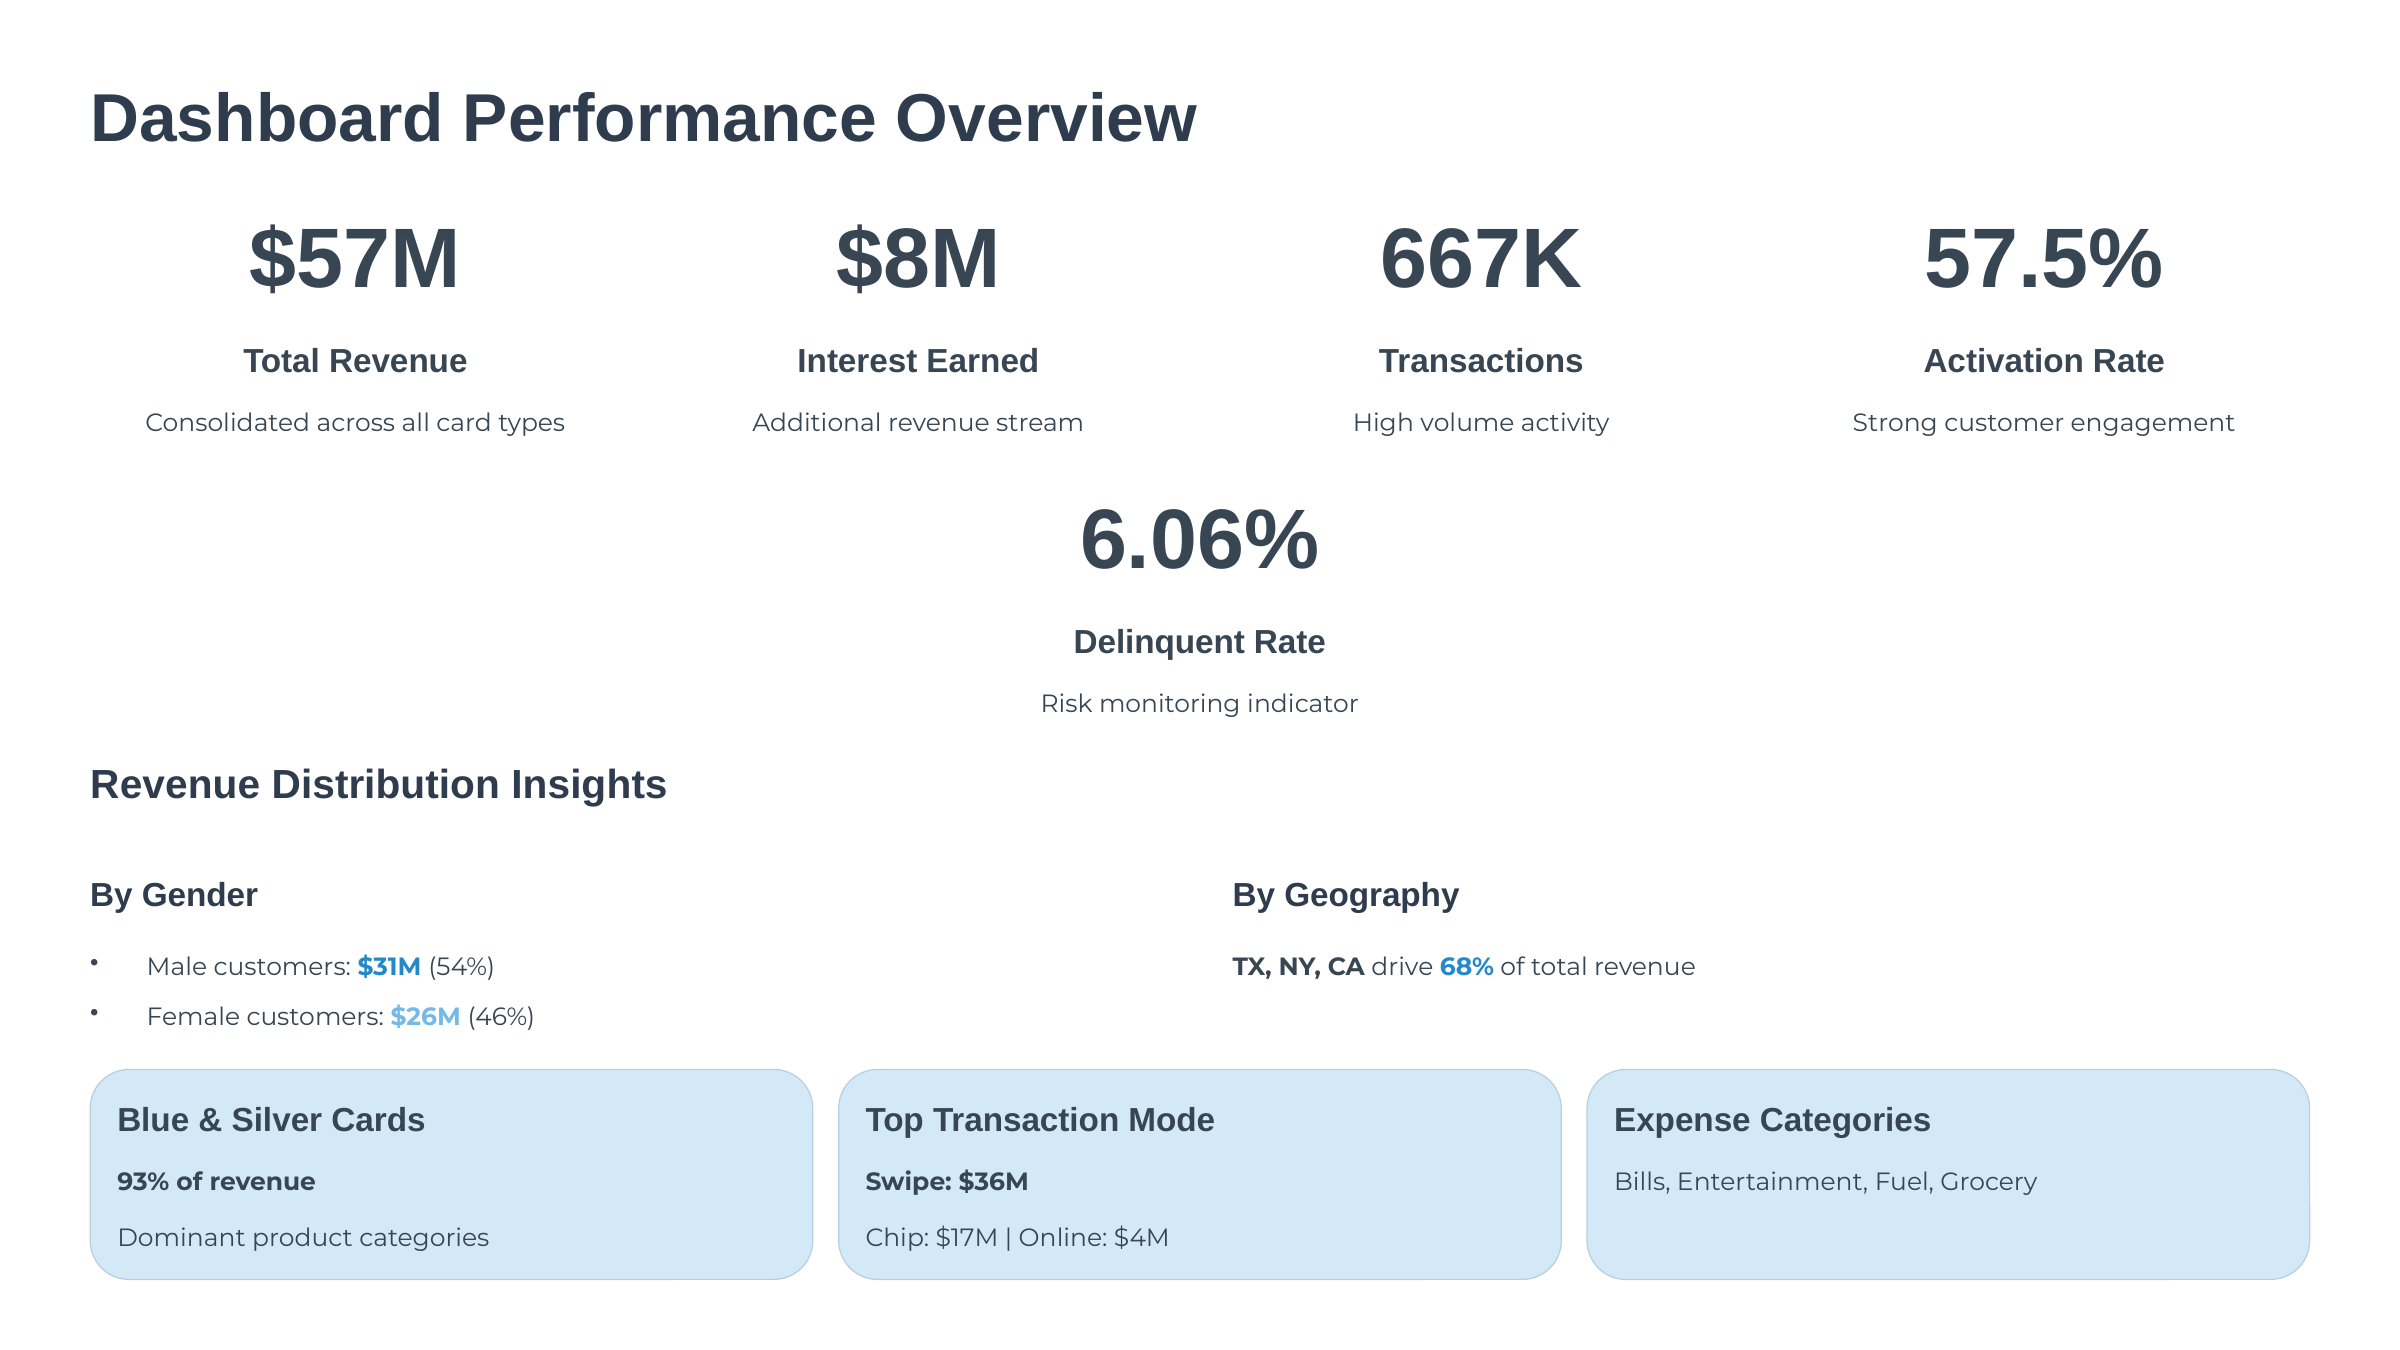

Dashboard Performance Overview
$57M
$8M
667K
57.5%
Total Revenue
Interest Earned
Transactions
Activation Rate
Consolidated across all card types
Additional revenue stream
High volume activity
Strong customer engagement
6.06%
Delinquent Rate
Risk monitoring indicator
Revenue Distribution Insights
By Gender
By Geography
Male customers: $31M (54%)
TX, NY, CA drive 68% of total revenue
Female customers: $26M (46%)

Blue & Silver Cards
Top Transaction Mode
Expense Categories
93% of revenue
Swipe: $36M
Bills, Entertainment, Fuel, Grocery
Dominant product categories
Chip: $17M | Online: $4M